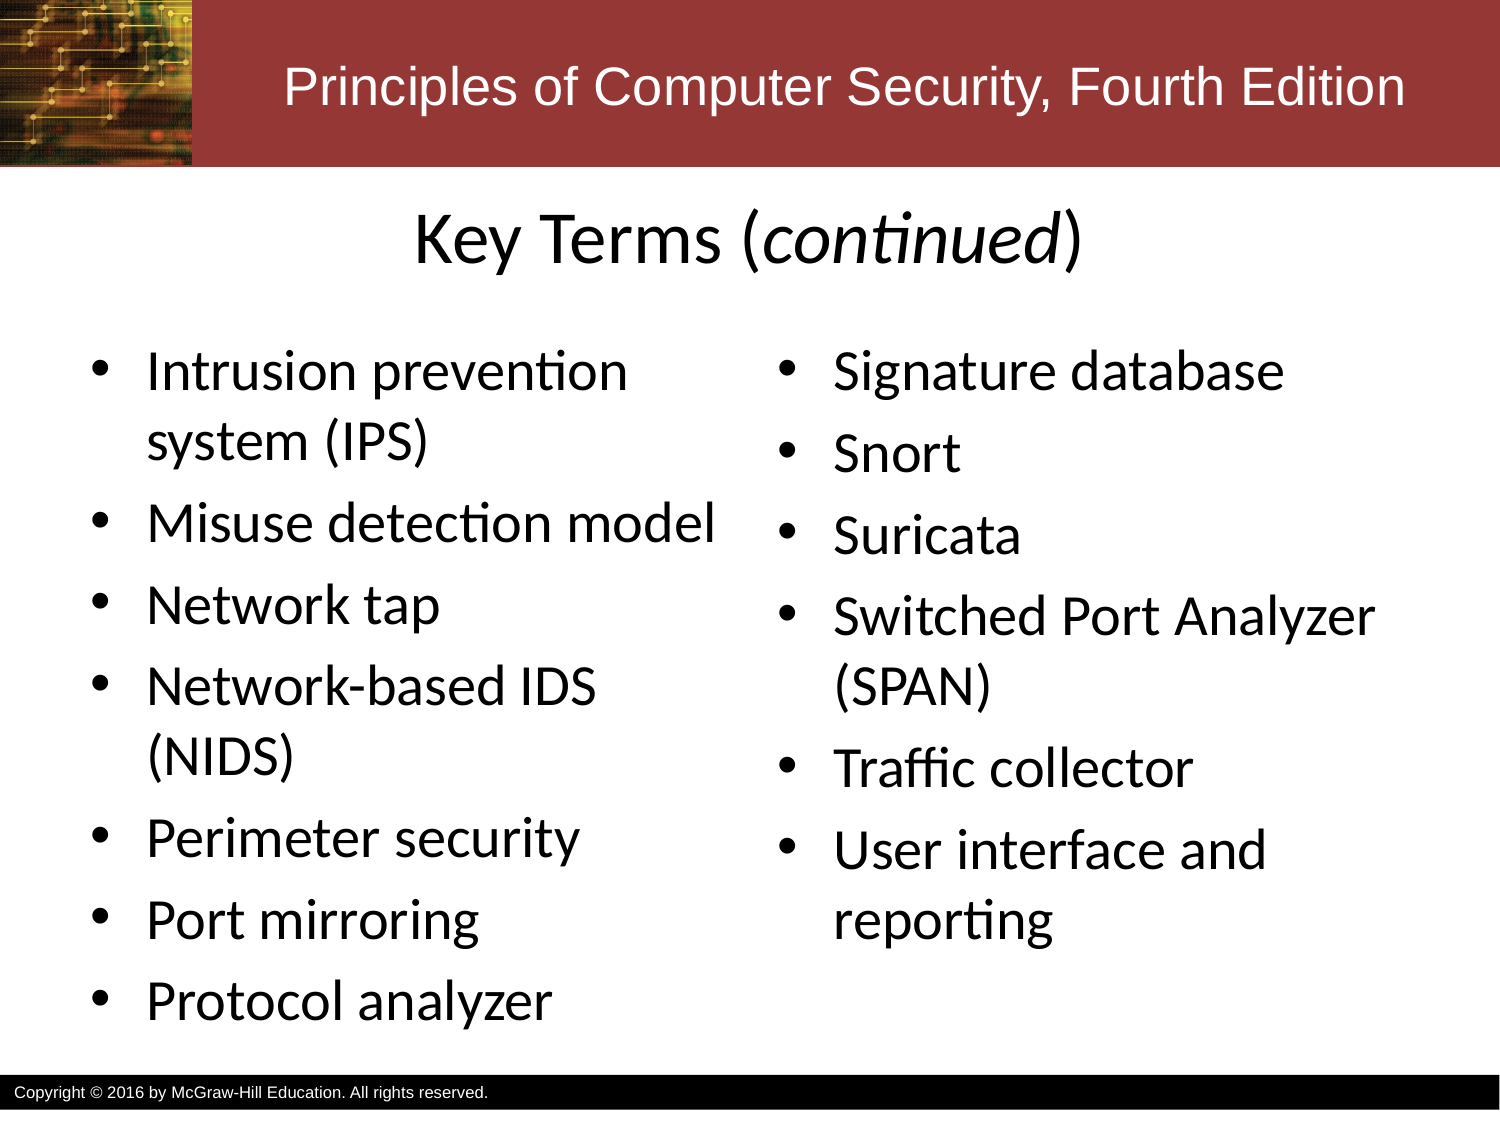

# Key Terms (continued)
Intrusion prevention system (IPS)
Misuse detection model
Network tap
Network-based IDS (NIDS)
Perimeter security
Port mirroring
Protocol analyzer
Signature database
Snort
Suricata
Switched Port Analyzer (SPAN)
Traffic collector
User interface and reporting